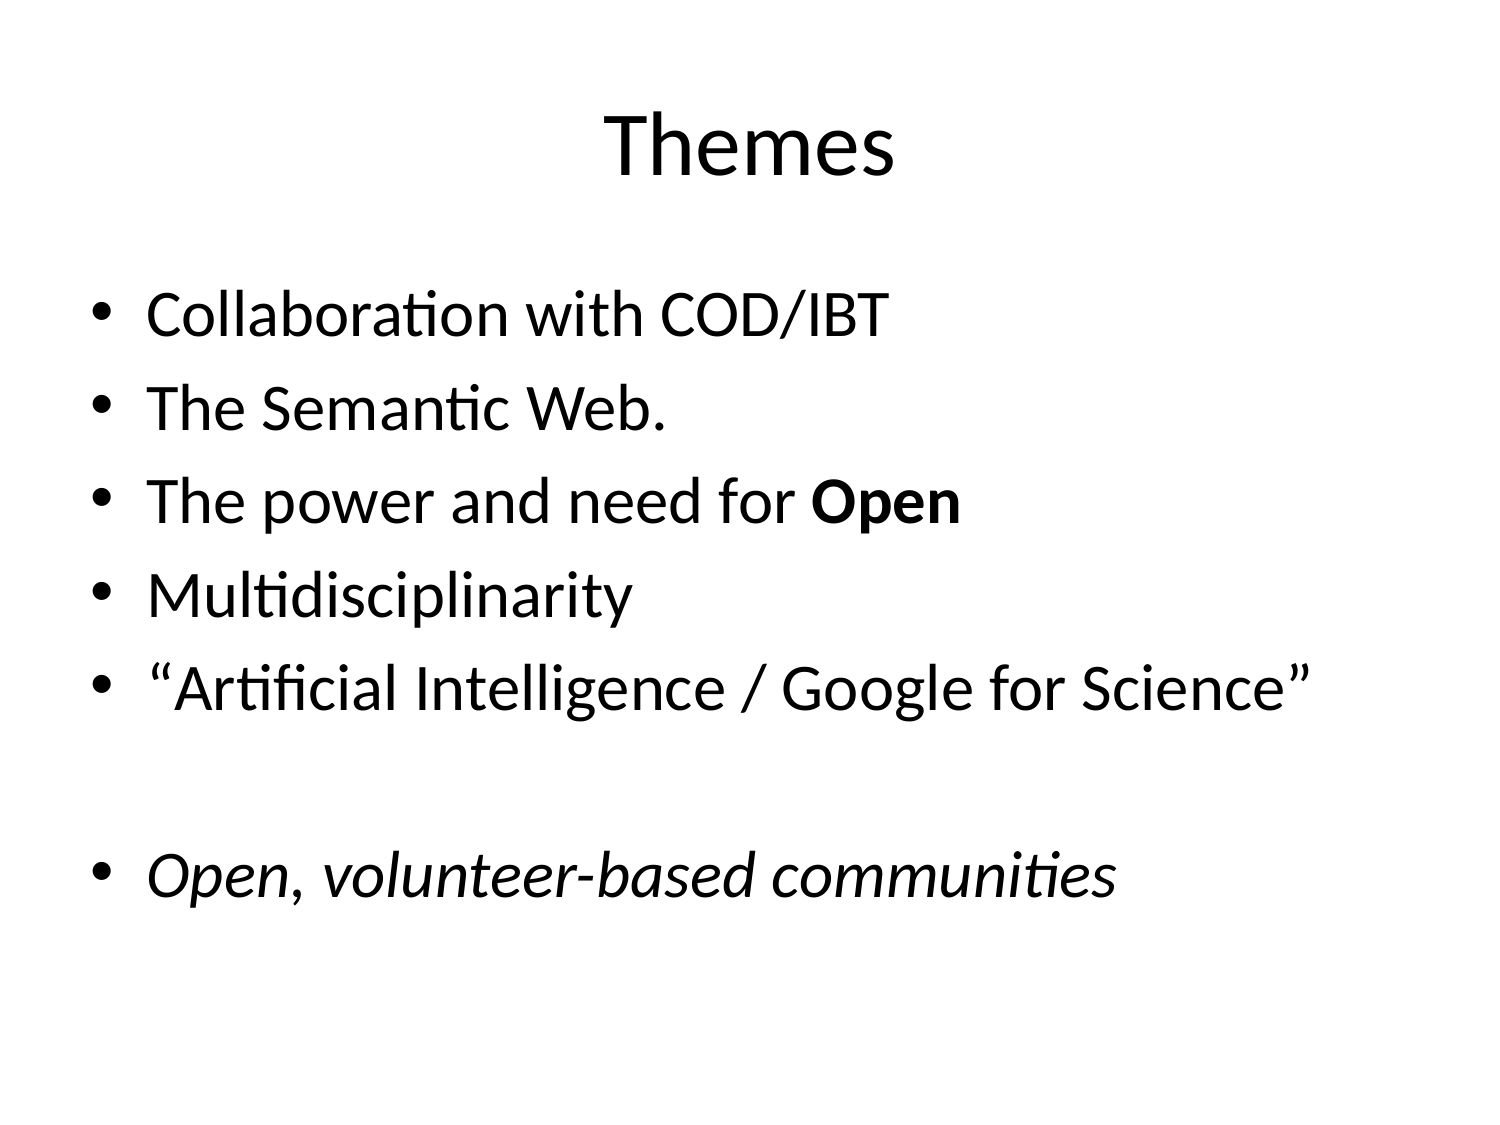

# Themes
Collaboration with COD/IBT
The Semantic Web.
The power and need for Open
Multidisciplinarity
“Artificial Intelligence / Google for Science”

Open, volunteer-based communities